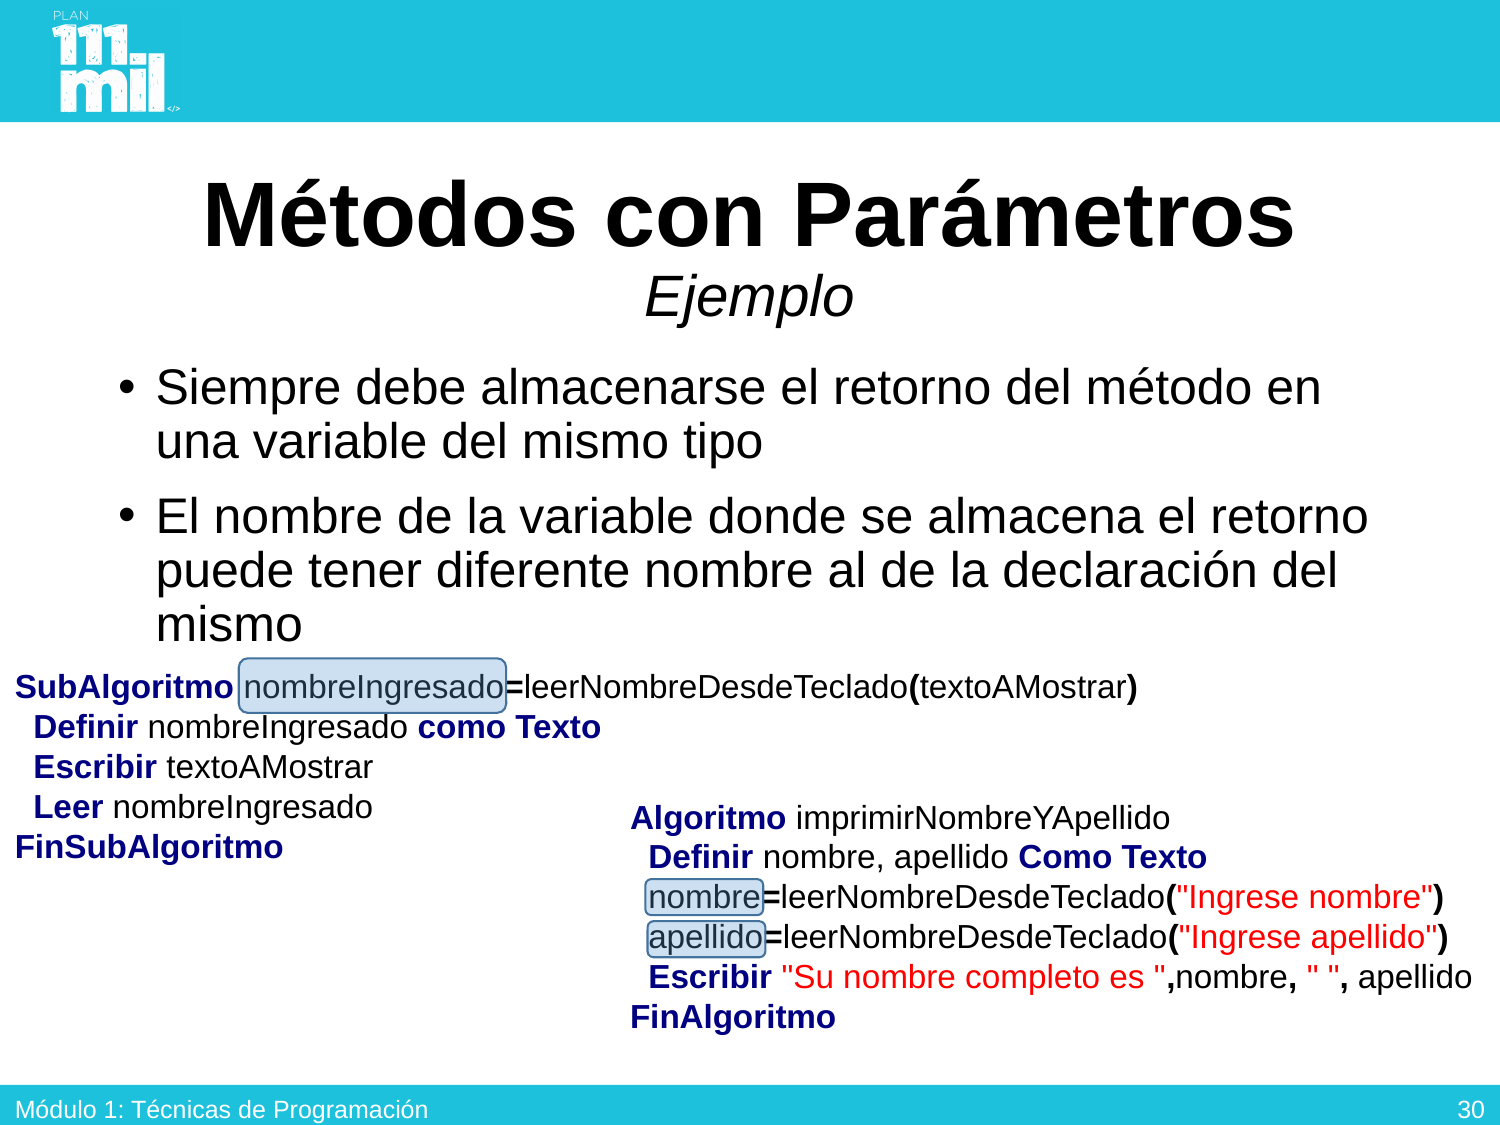

# Métodos con Parámetros Ejemplo
Siempre debe almacenarse el retorno del método en una variable del mismo tipo
El nombre de la variable donde se almacena el retorno puede tener diferente nombre al de la declaración del mismo

SubAlgoritmo nombreIngresado=leerNombreDesdeTeclado(textoAMostrar)
  Definir nombreIngresado como Texto
  Escribir textoAMostrar
  Leer nombreIngresado
FinSubAlgoritmo
Algoritmo imprimirNombreYApellido
  Definir nombre, apellido Como Texto
  nombre=leerNombreDesdeTeclado("Ingrese nombre")
  apellido=leerNombreDesdeTeclado("Ingrese apellido")
  Escribir "Su nombre completo es ",nombre, " ", apellido FinAlgoritmo

30
Módulo 1: Técnicas de Programación